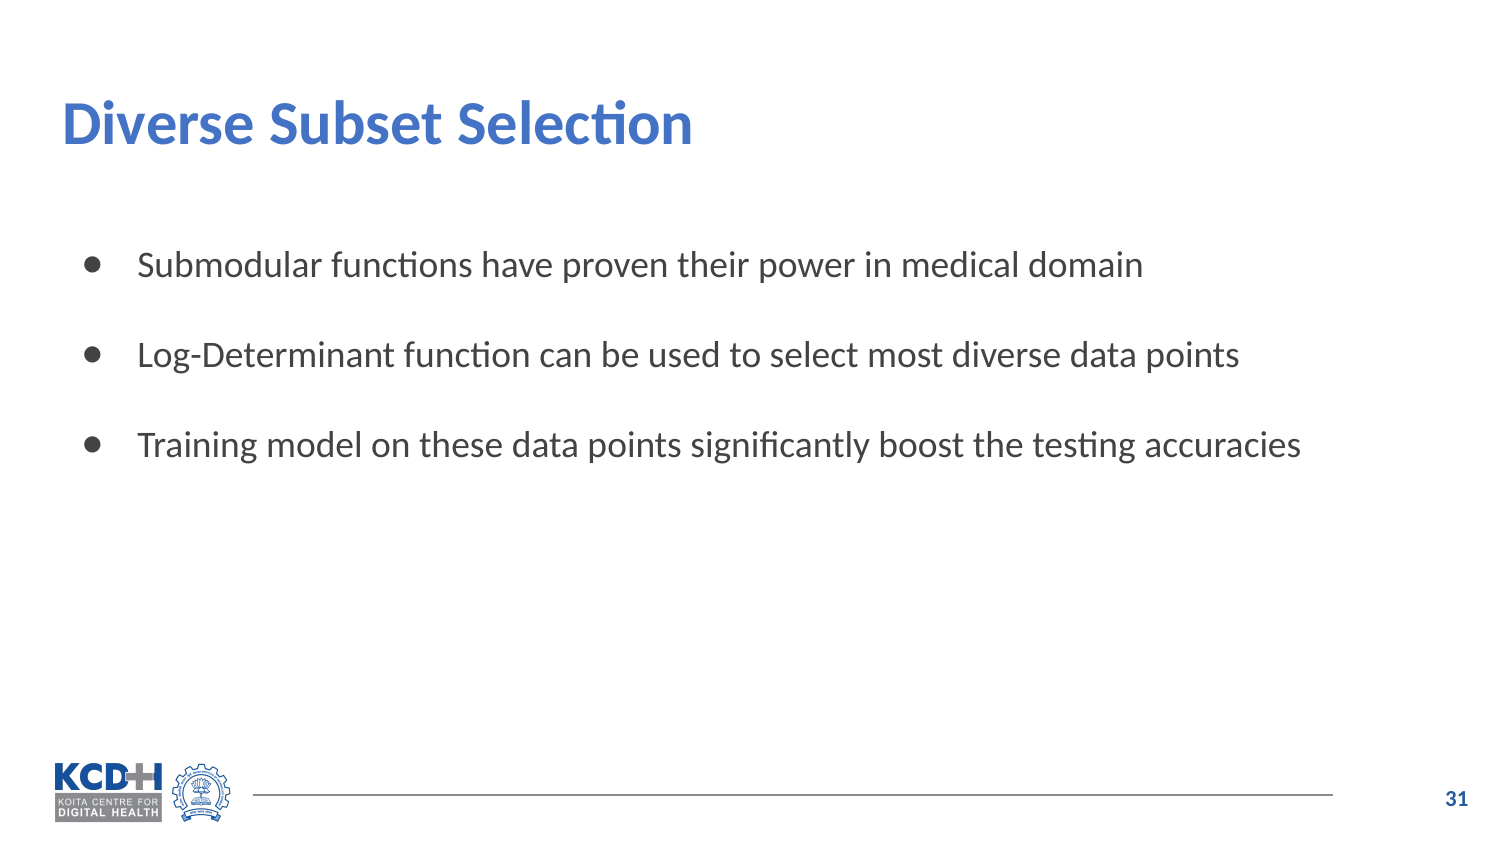

# Diverse Subset Selection
Submodular functions have proven their power in medical domain
Log-Determinant function can be used to select most diverse data points
Training model on these data points significantly boost the testing accuracies
31